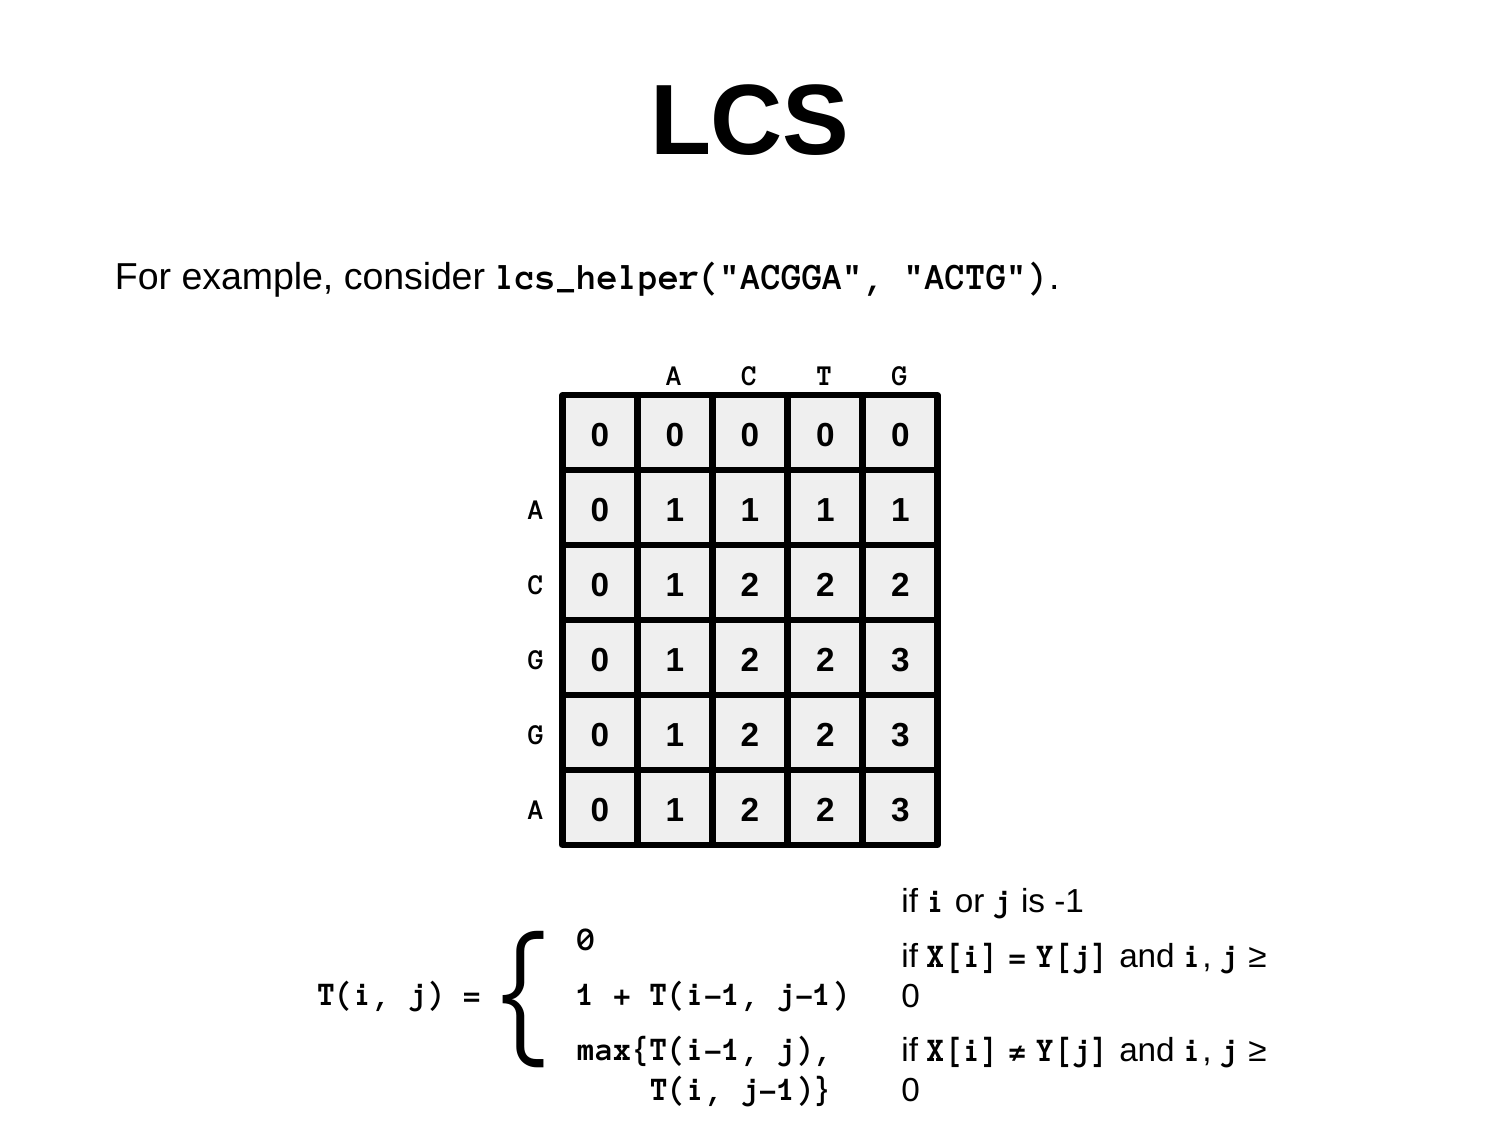

LCS
For example, consider lcs_helper("ACGGA", "ACTG").
A
C
T
G
0
0
0
0
0
0
1
1
1
1
A
0
1
2
2
2
C
0
1
2
2
3
G
0
1
2
2
3
G
0
1
2
2
3
A
{
if i or j is -1

if X[i] = Y[j] and i, j ≥ 0

if X[i] ≠ Y[j] and i, j ≥ 0
0

1 + T(i-1, j-1)

max{T(i-1, j),
    T(i, j-1)}
T(i, j) =